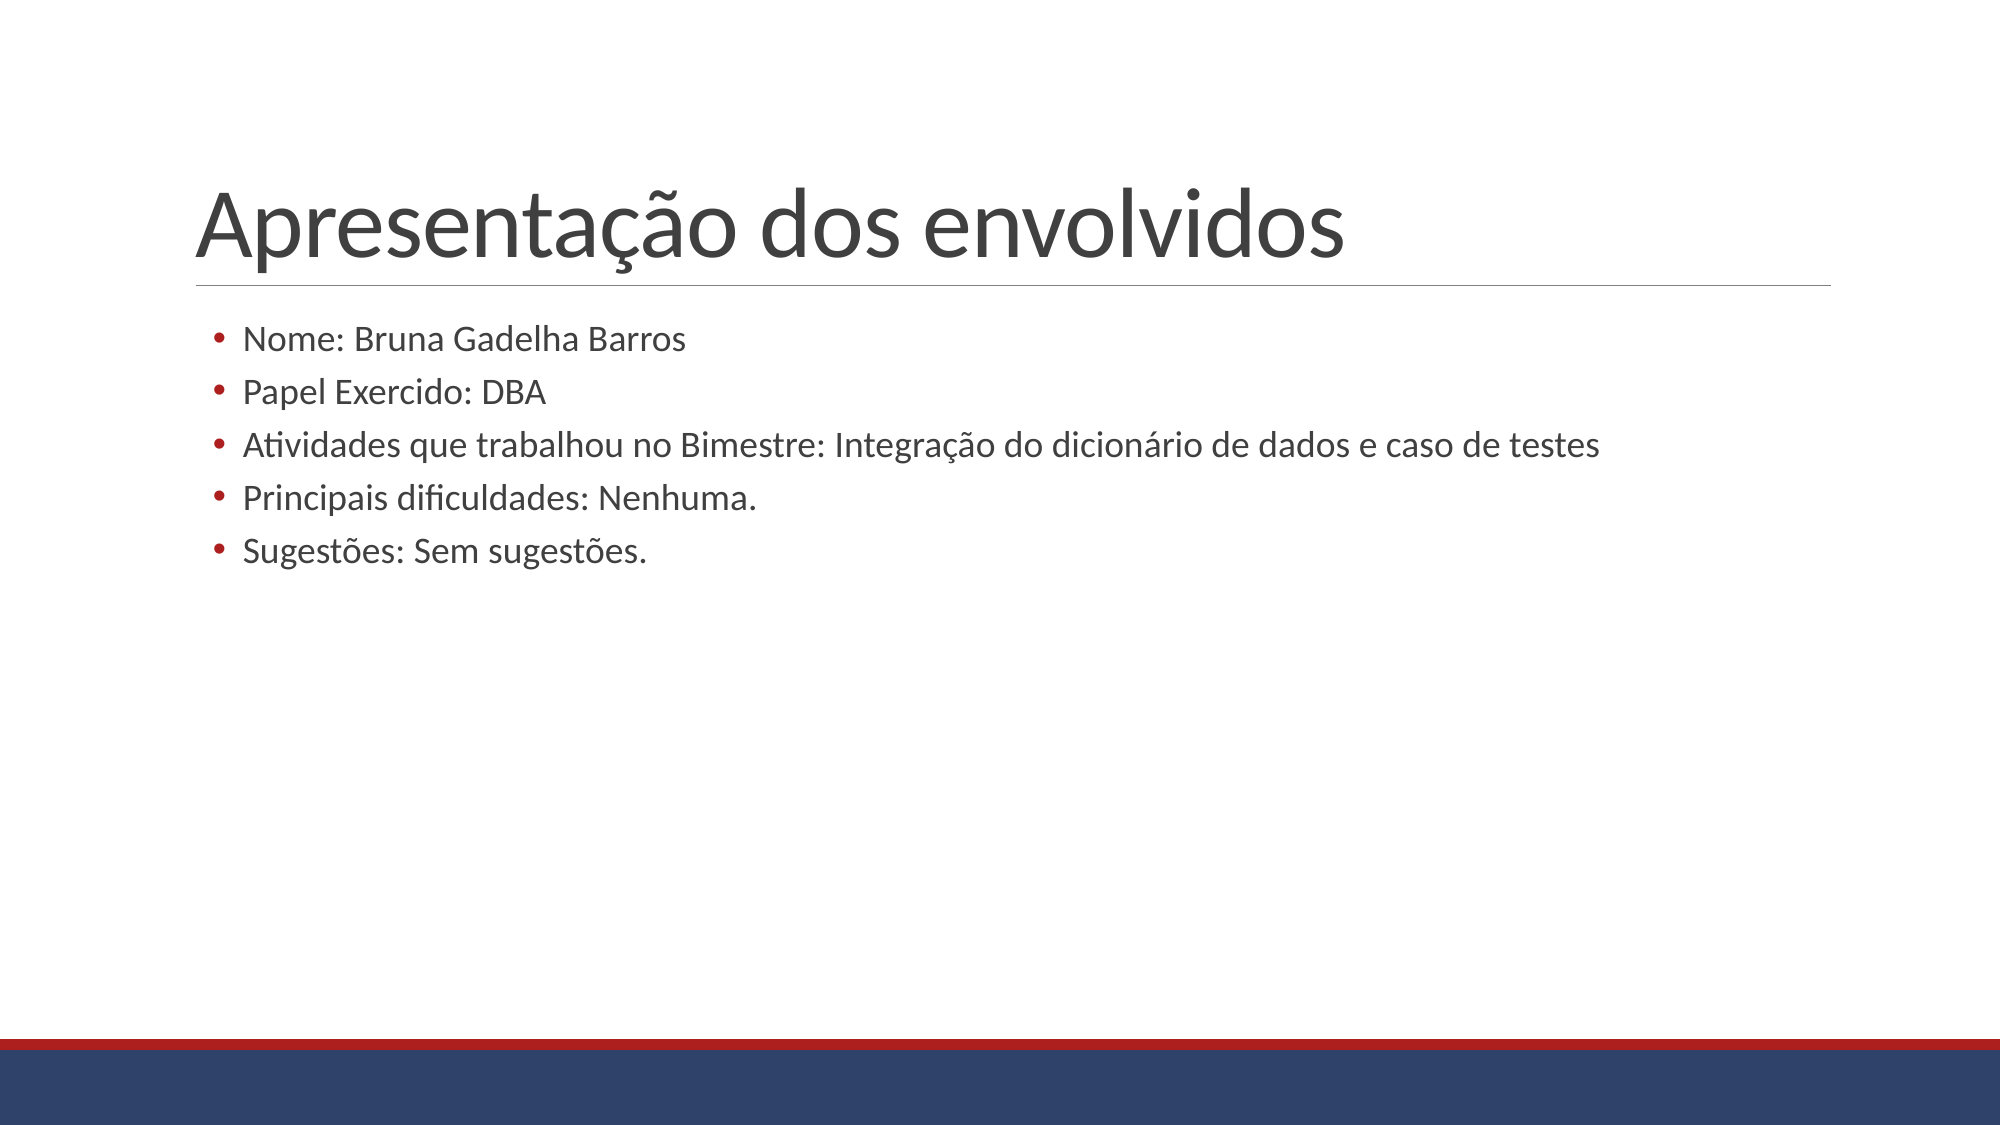

# Apresentação dos envolvidos
Nome: Bruna Gadelha Barros
Papel Exercido: DBA
Atividades que trabalhou no Bimestre: Integração do dicionário de dados e caso de testes
Principais dificuldades: Nenhuma.
Sugestões: Sem sugestões.